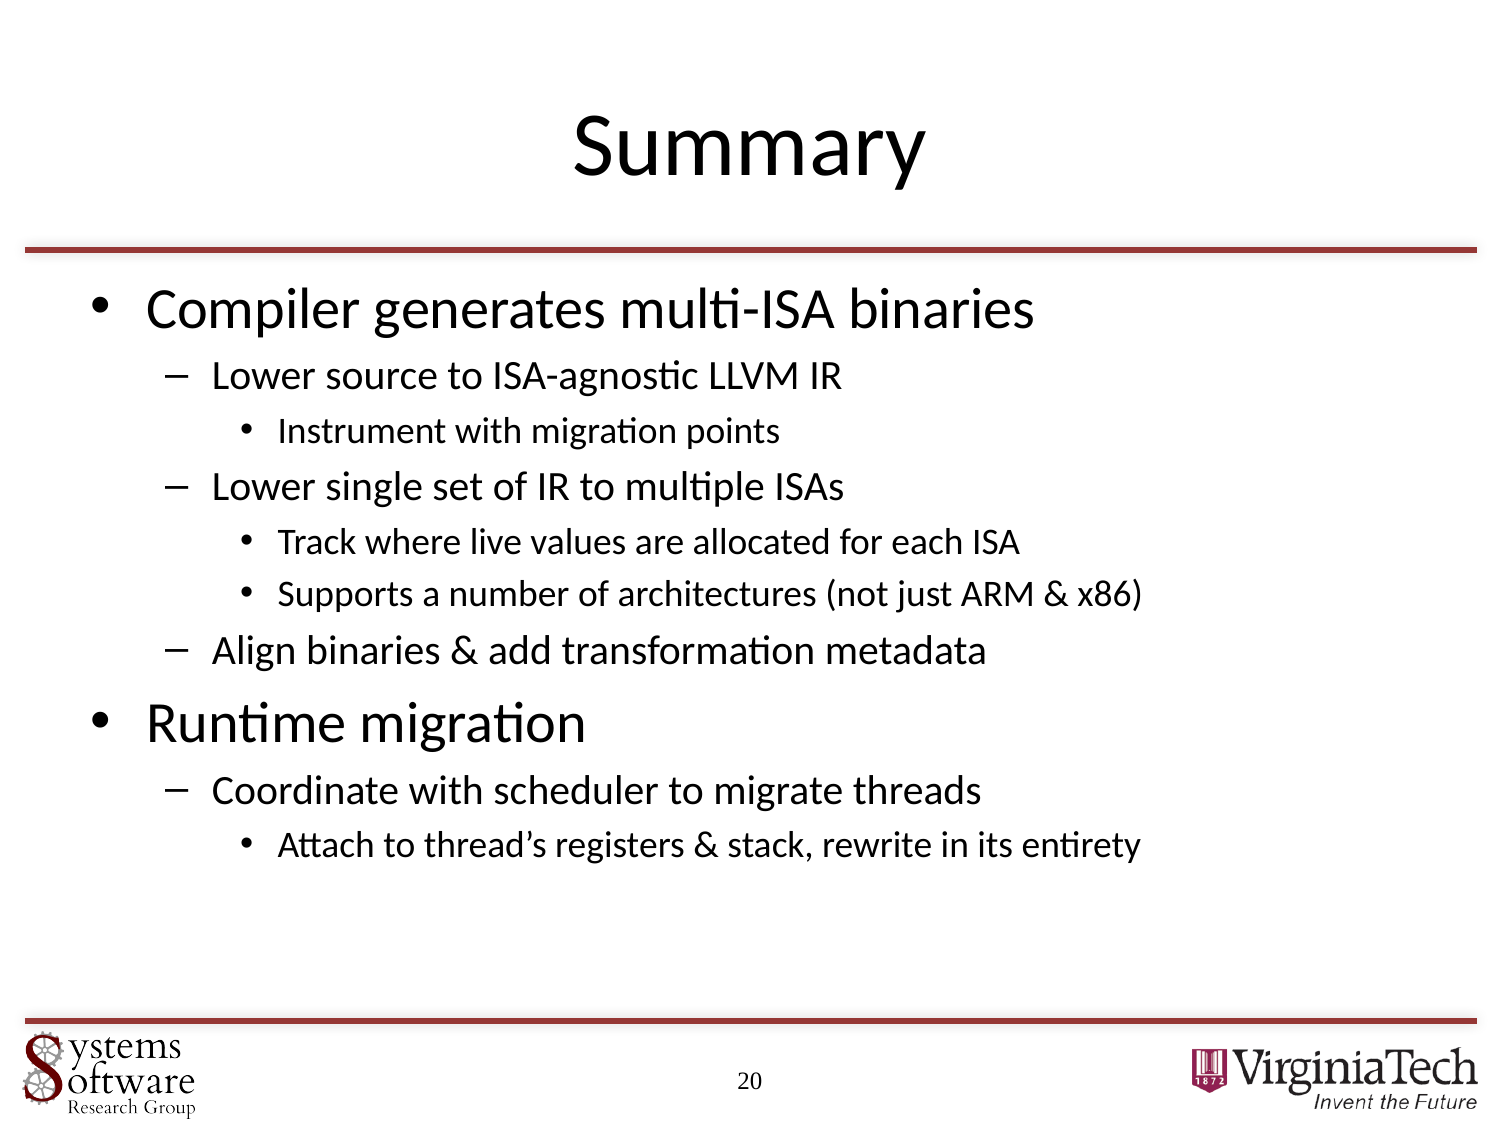

# Summary
Compiler generates multi-ISA binaries
Lower source to ISA-agnostic LLVM IR
Instrument with migration points
Lower single set of IR to multiple ISAs
Track where live values are allocated for each ISA
Supports a number of architectures (not just ARM & x86)
Align binaries & add transformation metadata
Runtime migration
Coordinate with scheduler to migrate threads
Attach to thread’s registers & stack, rewrite in its entirety